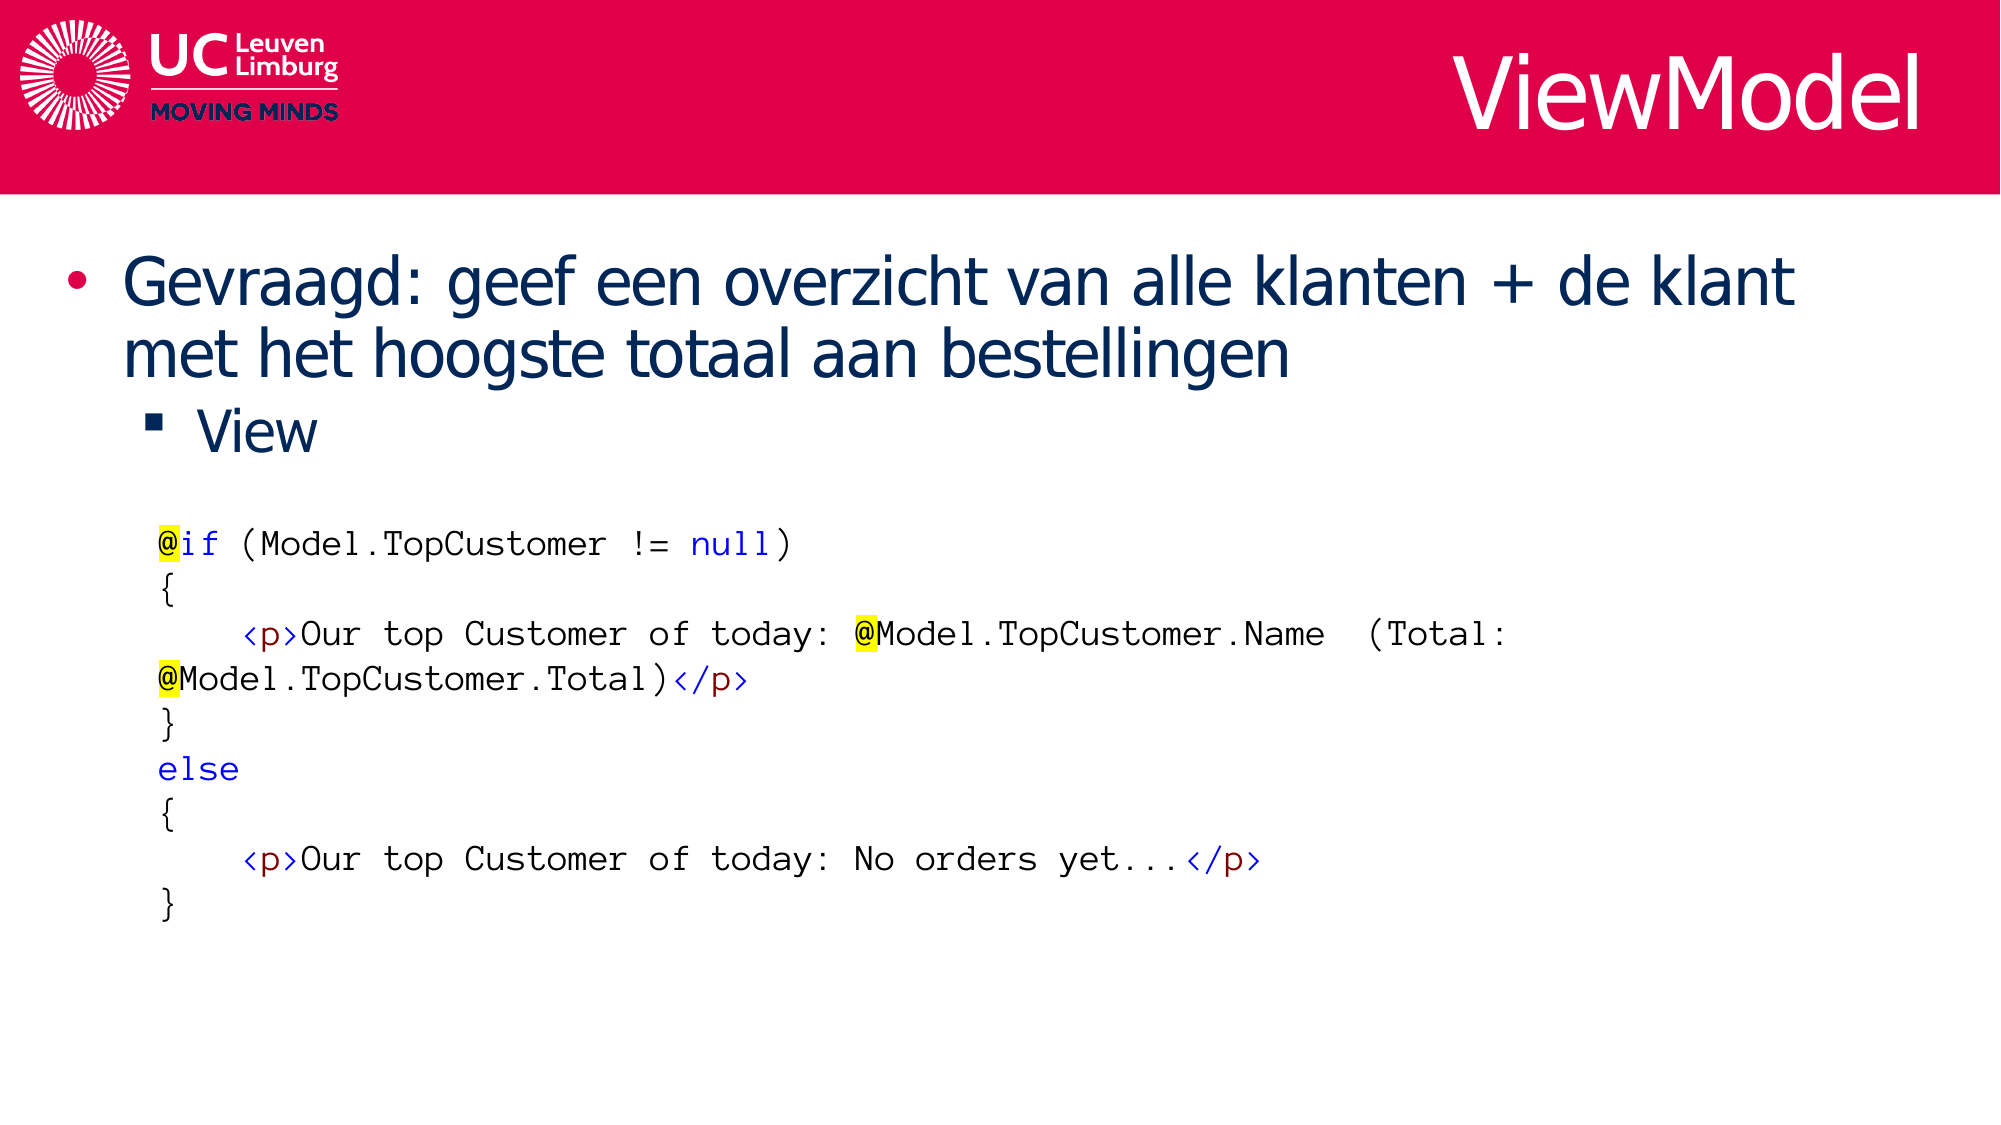

# ViewModel
Gevraagd: geef een overzicht van alle klanten + de klant met het hoogste totaal aan bestellingen
View
@if (Model.TopCustomer != null)
{
    <p>Our top Customer of today: @Model.TopCustomer.Name  (Total: 	@Model.TopCustomer.Total)</p>
}
else
{
    <p>Our top Customer of today: No orders yet...</p>
}